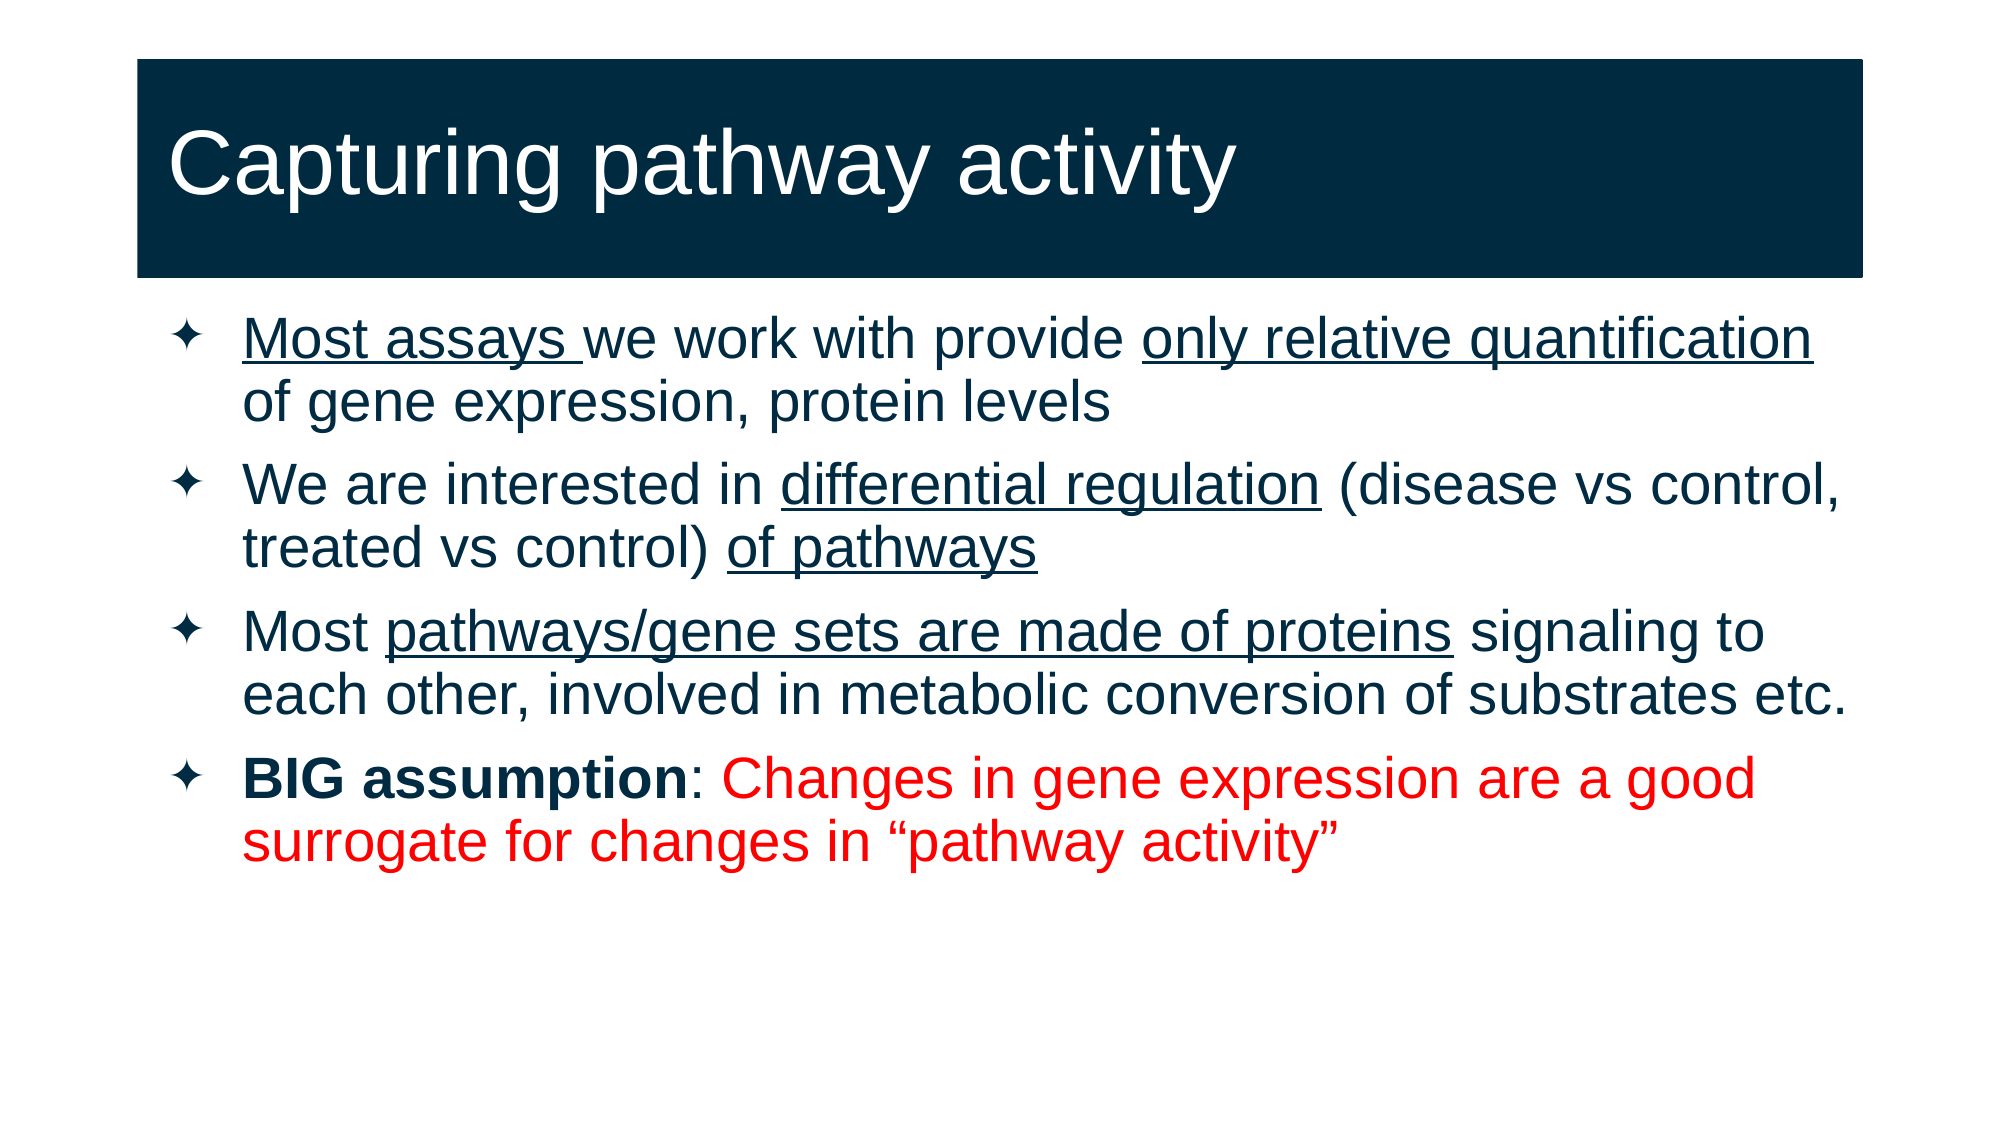

# Capturing pathway activity
Most assays we work with provide only relative quantification of gene expression, protein levels
We are interested in differential regulation (disease vs control, treated vs control) of pathways
Most pathways/gene sets are made of proteins signaling to each other, involved in metabolic conversion of substrates etc.
BIG assumption: Changes in gene expression are a good surrogate for changes in “pathway activity”